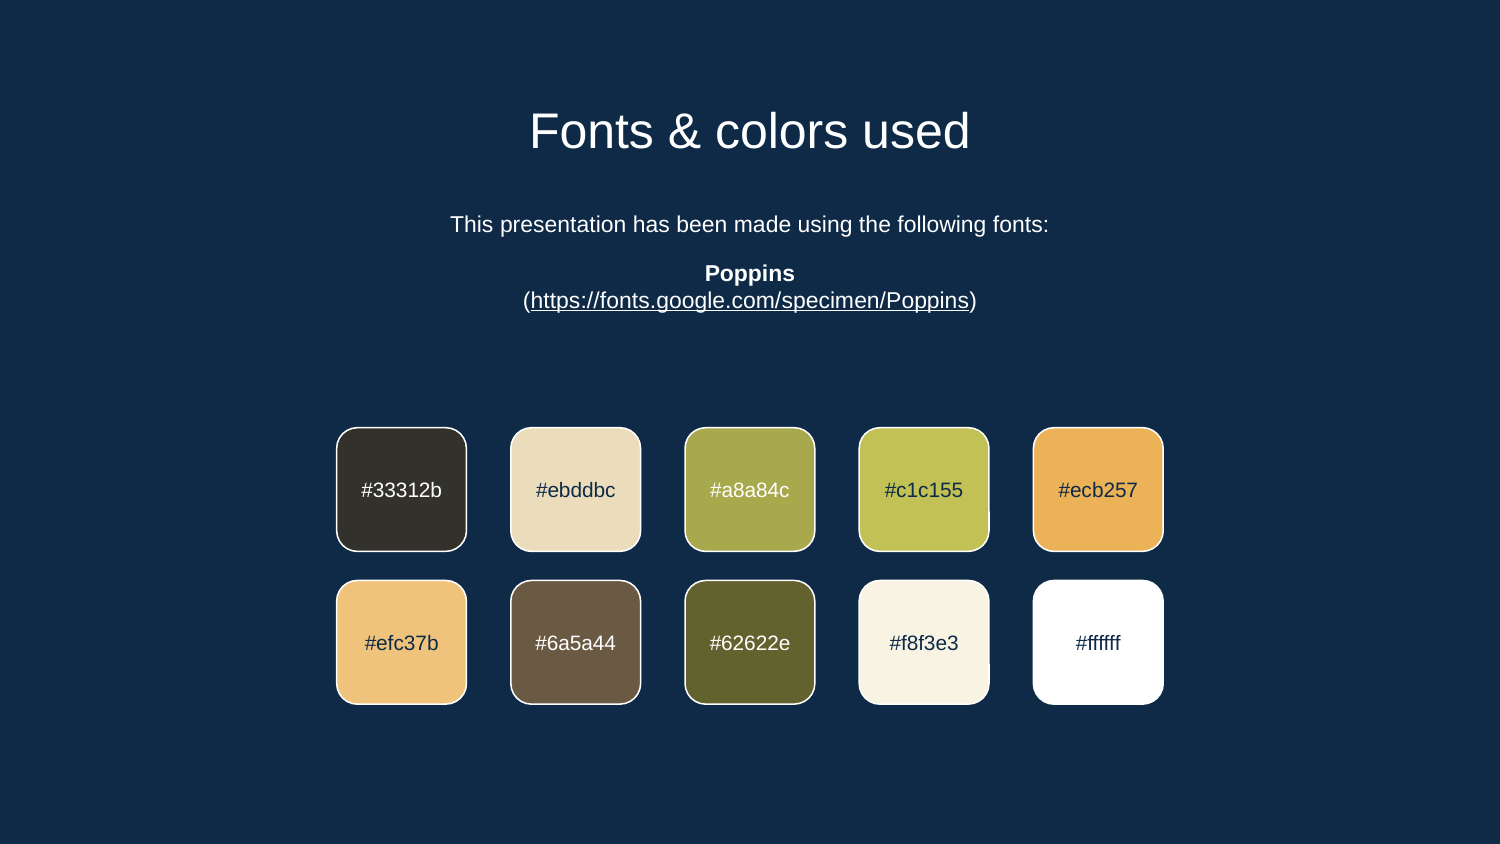

# Fonts & colors used
This presentation has been made using the following fonts:
Poppins
(https://fonts.google.com/specimen/Poppins)

#33312b
#ebddbc
#a8a84c
#c1c155
#ecb257

#efc37b
#6a5a44
#62622e
#f8f3e3
#ffffff